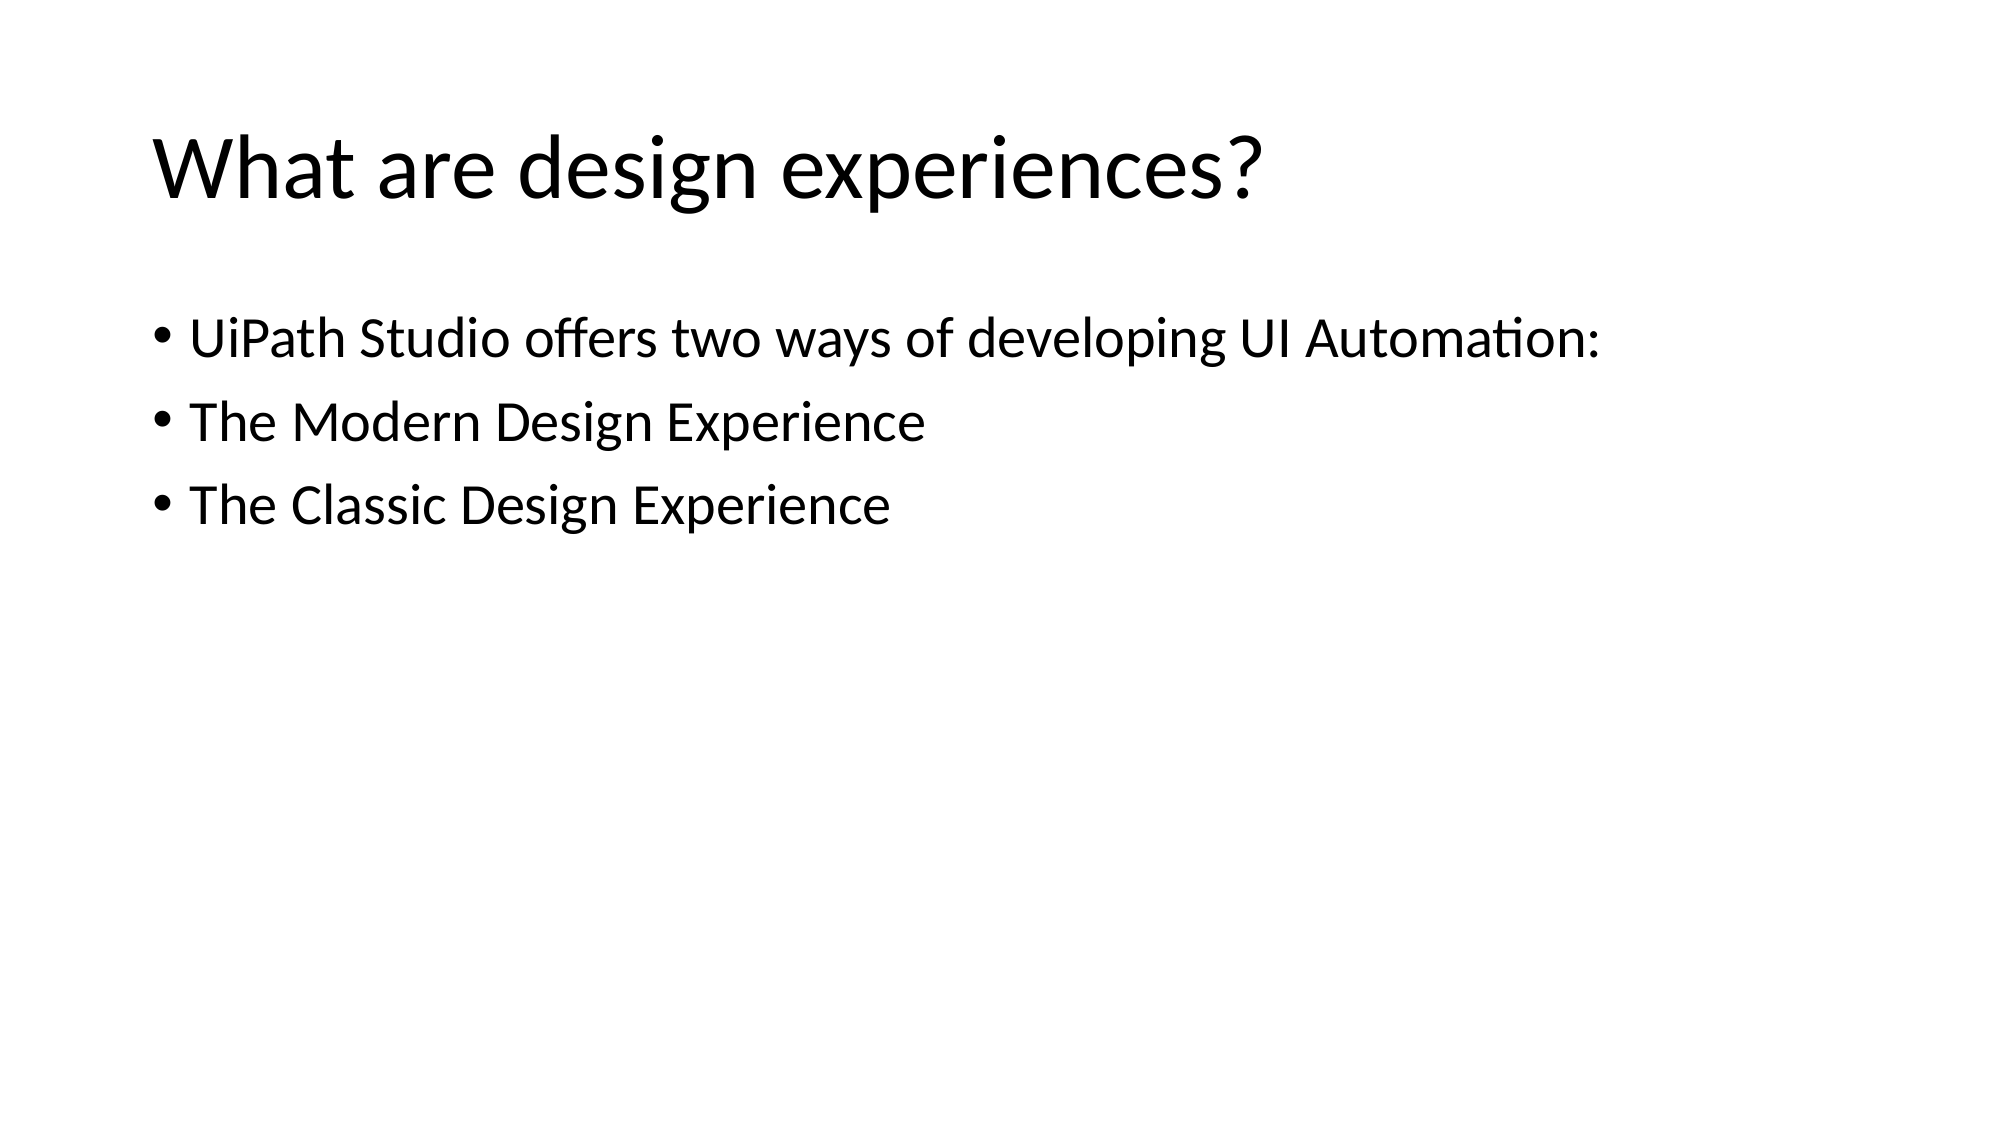

# What are design experiences?
UiPath Studio offers two ways of developing UI Automation:
The Modern Design Experience
The Classic Design Experience